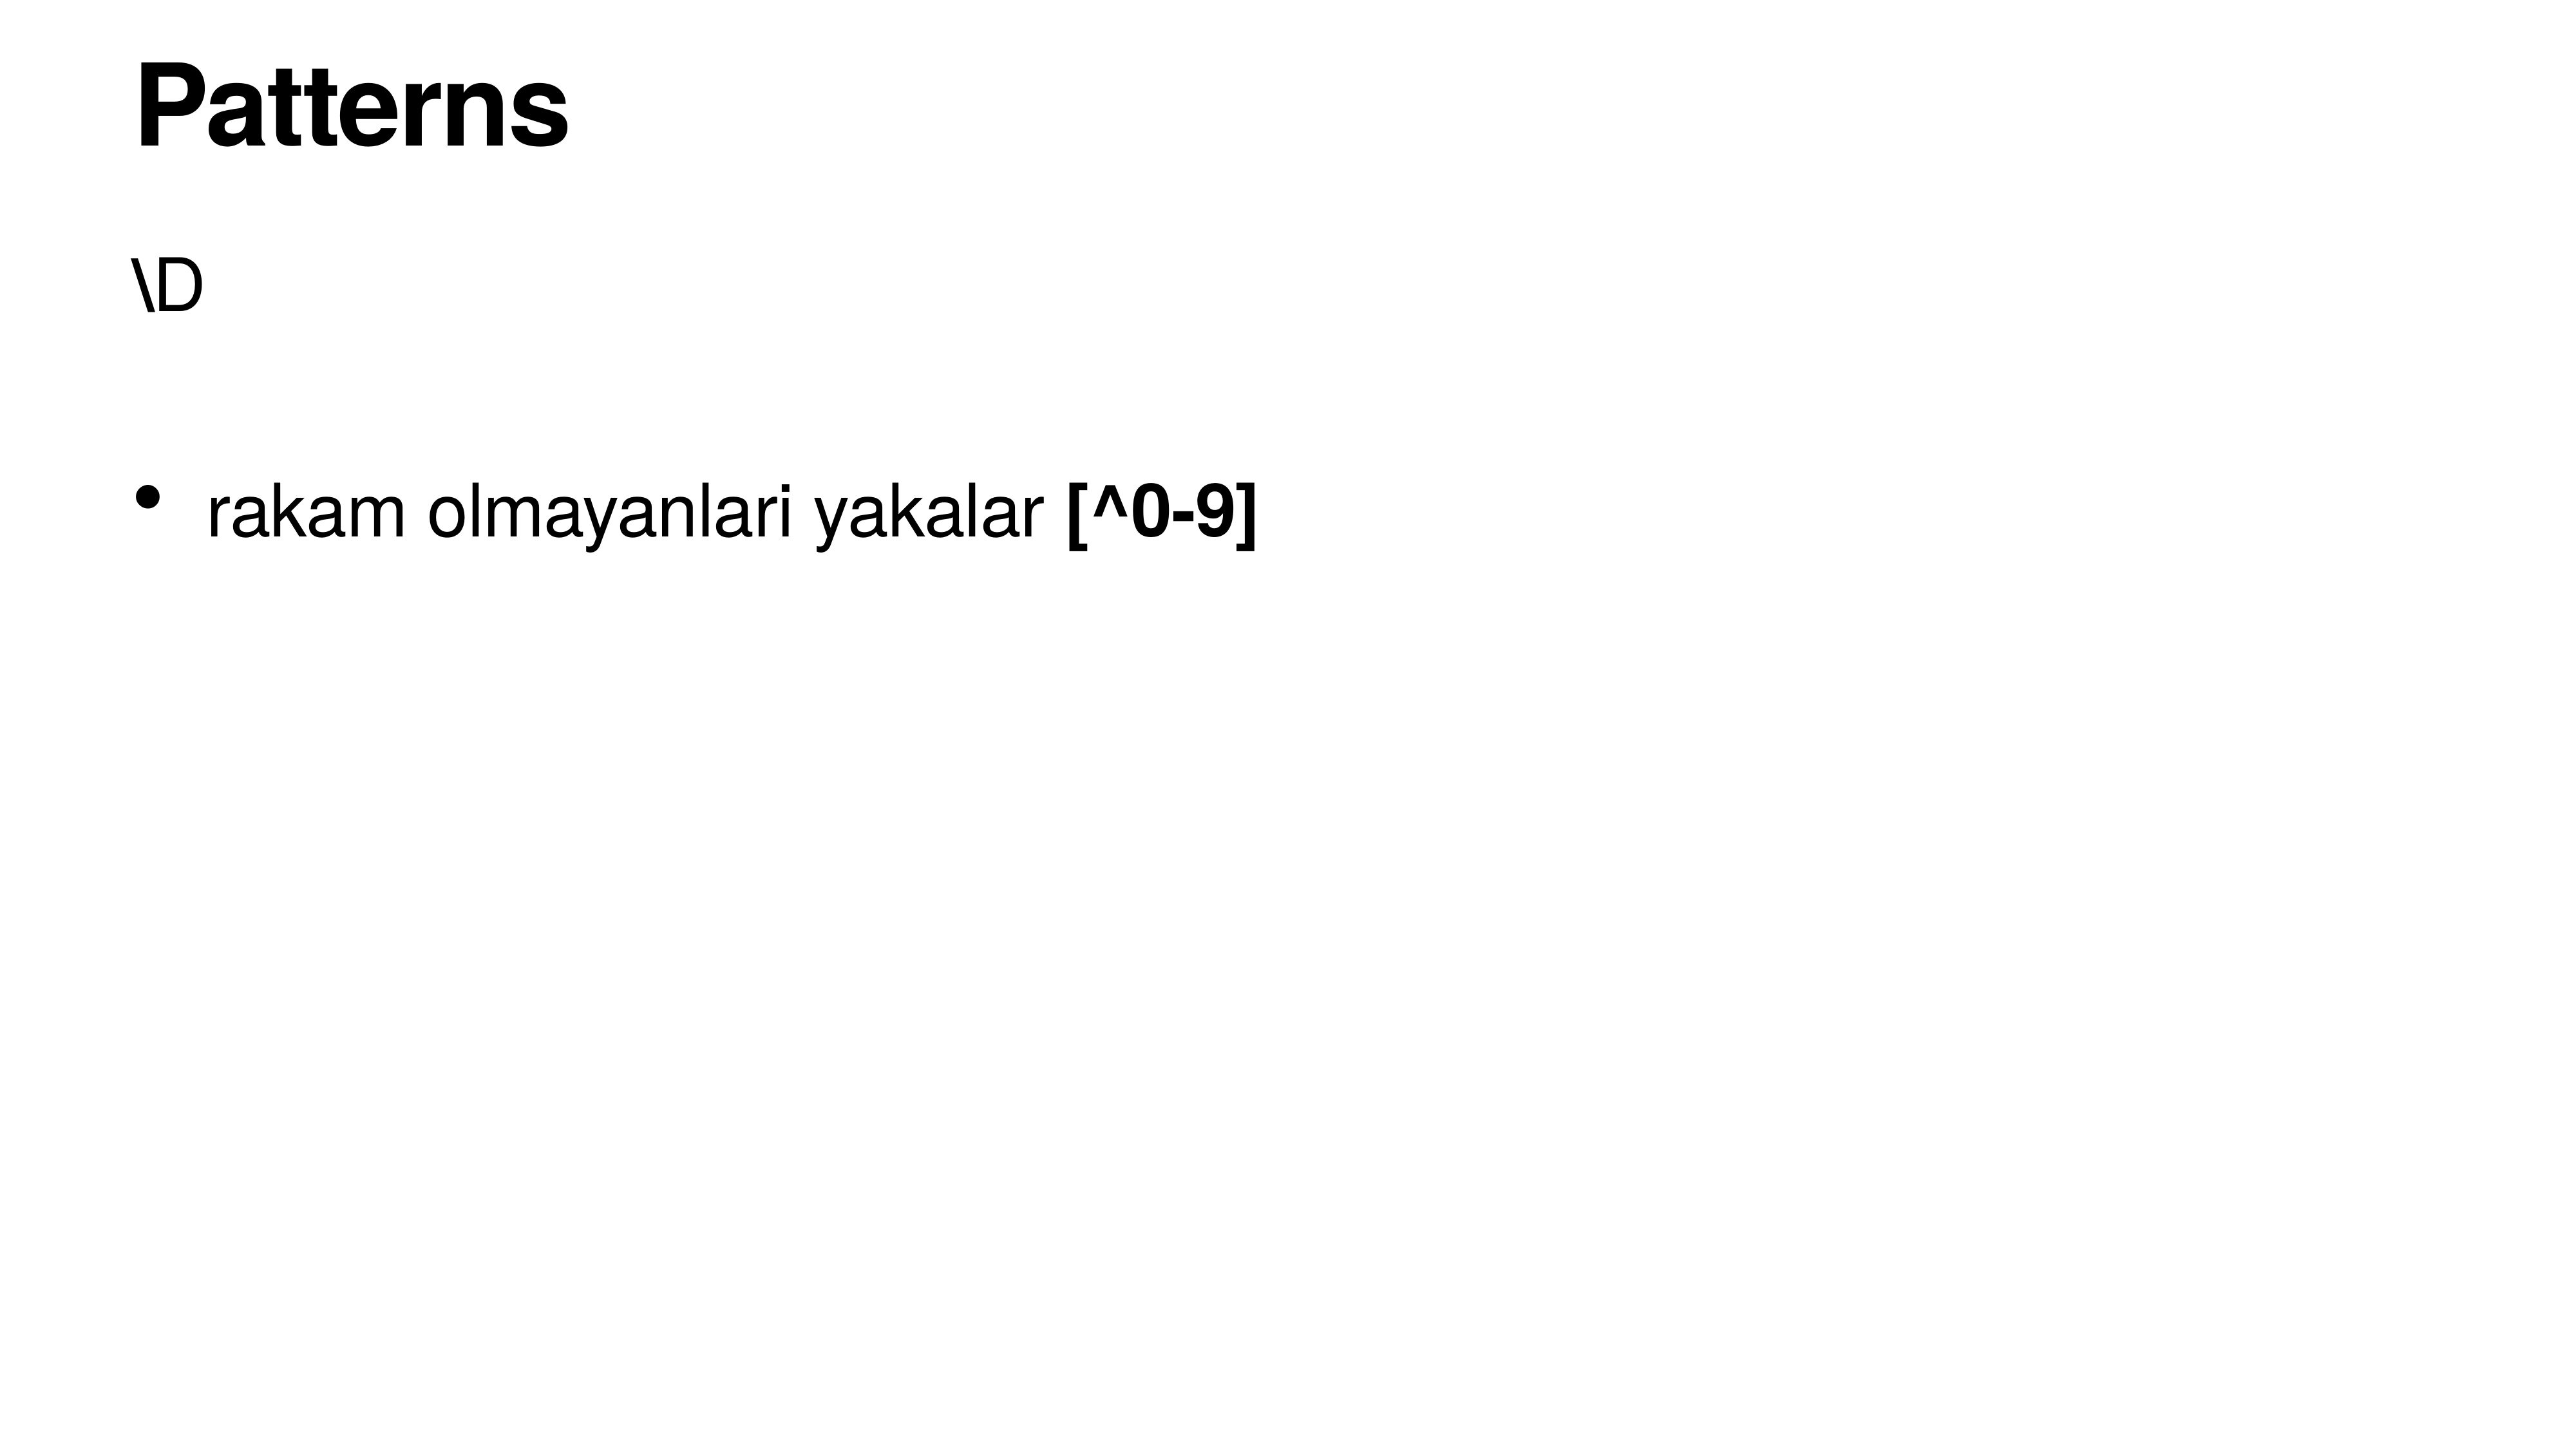

# Patterns
\D

rakam olmayanlari yakalar [^0-9]